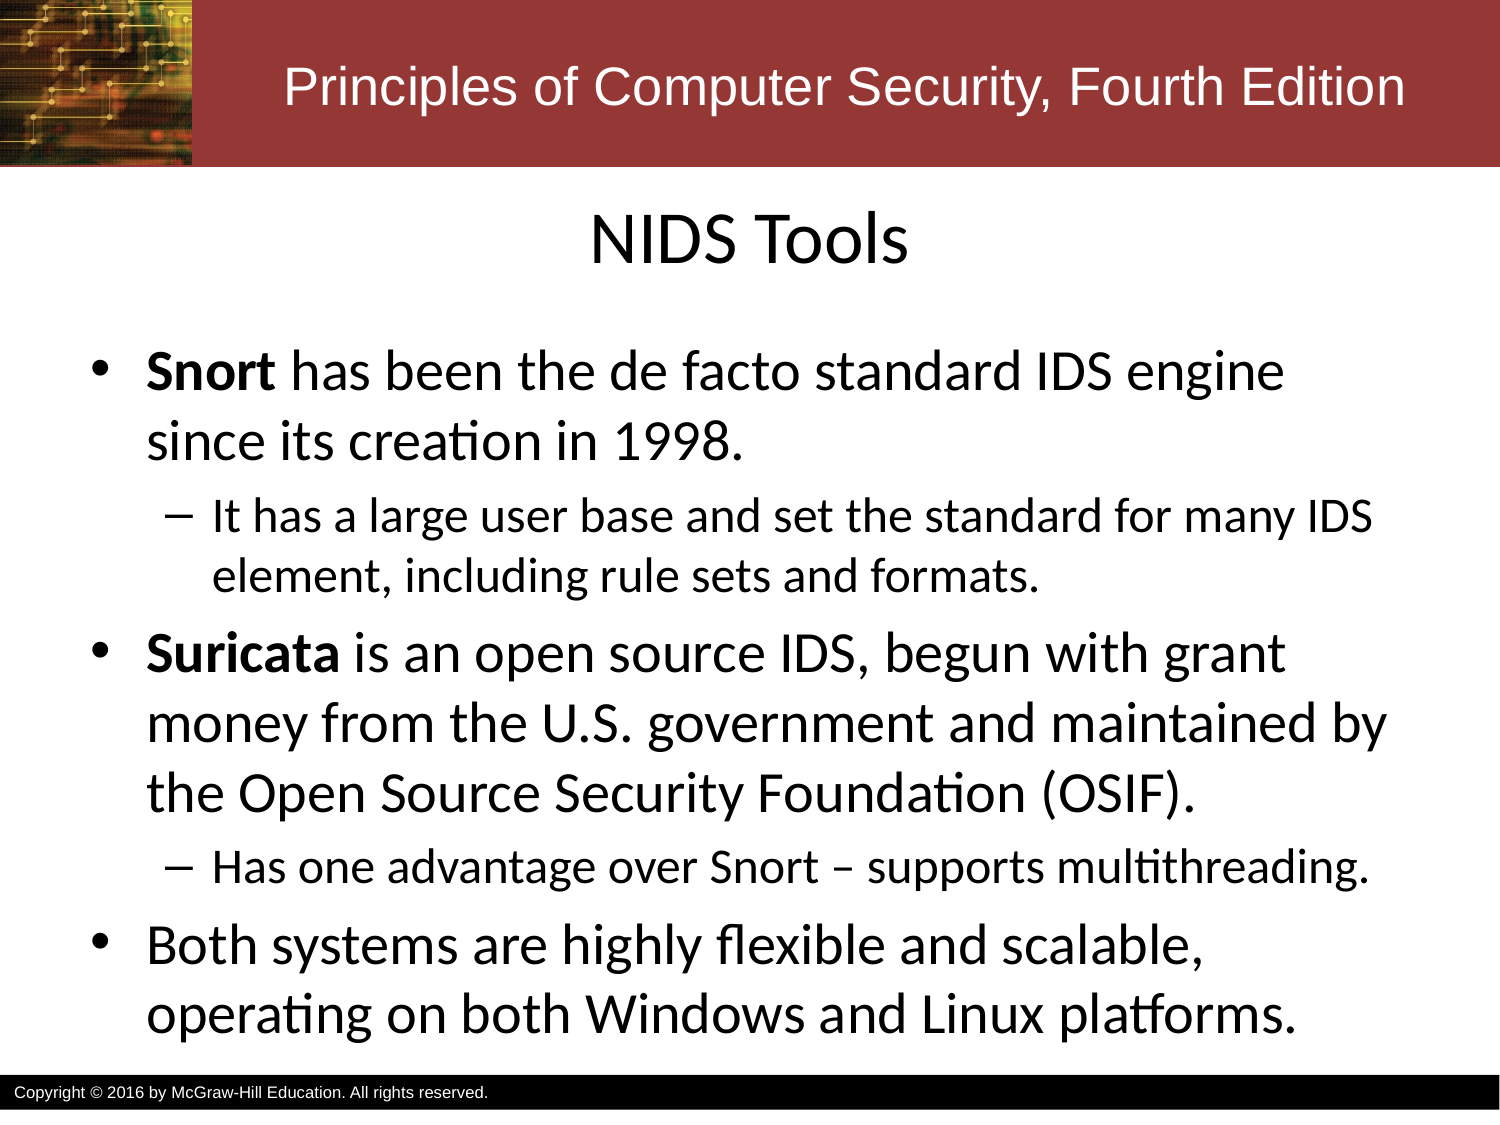

# NIDS Tools
Snort has been the de facto standard IDS engine since its creation in 1998.
It has a large user base and set the standard for many IDS element, including rule sets and formats.
Suricata is an open source IDS, begun with grant money from the U.S. government and maintained by the Open Source Security Foundation (OSIF).
Has one advantage over Snort – supports multithreading.
Both systems are highly flexible and scalable, operating on both Windows and Linux platforms.